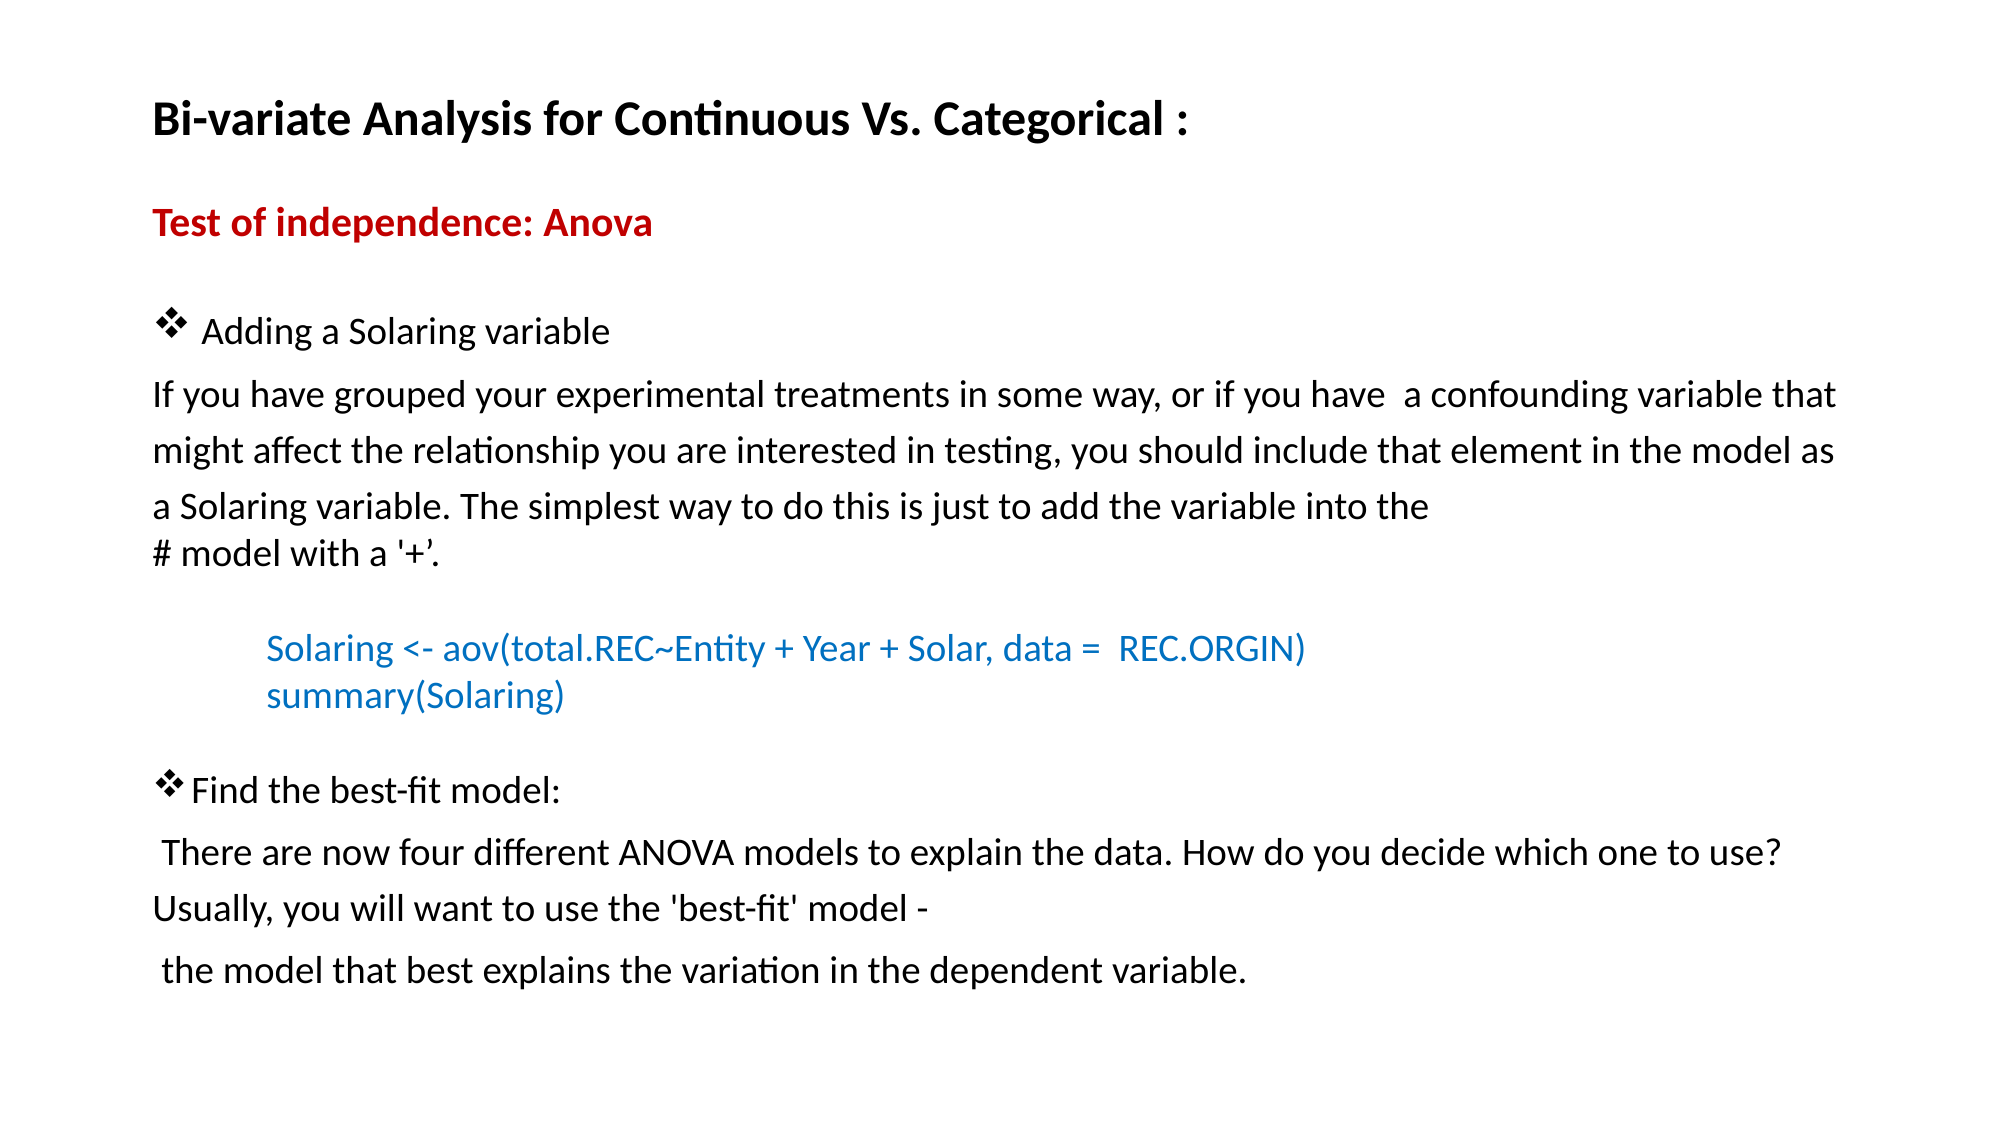

# Bi-variate Analysis for Continuous Vs. Categorical : Test of independence: Anova
 Adding a Solaring variable
If you have grouped your experimental treatments in some way, or if you have  a confounding variable that might affect the relationship you are interested in testing, you should include that element in the model as a Solaring variable. The simplest way to do this is just to add the variable into the
# model with a '+’.

             Solaring <- aov(total.REC~Entity + Year + Solar, data =  REC.ORGIN)
             summary(Solaring)

Find the best-fit model:
 There are now four different ANOVA models to explain the data. How do you decide which one to use? Usually, you will want to use the 'best-fit' model -
 the model that best explains the variation in the dependent variable.